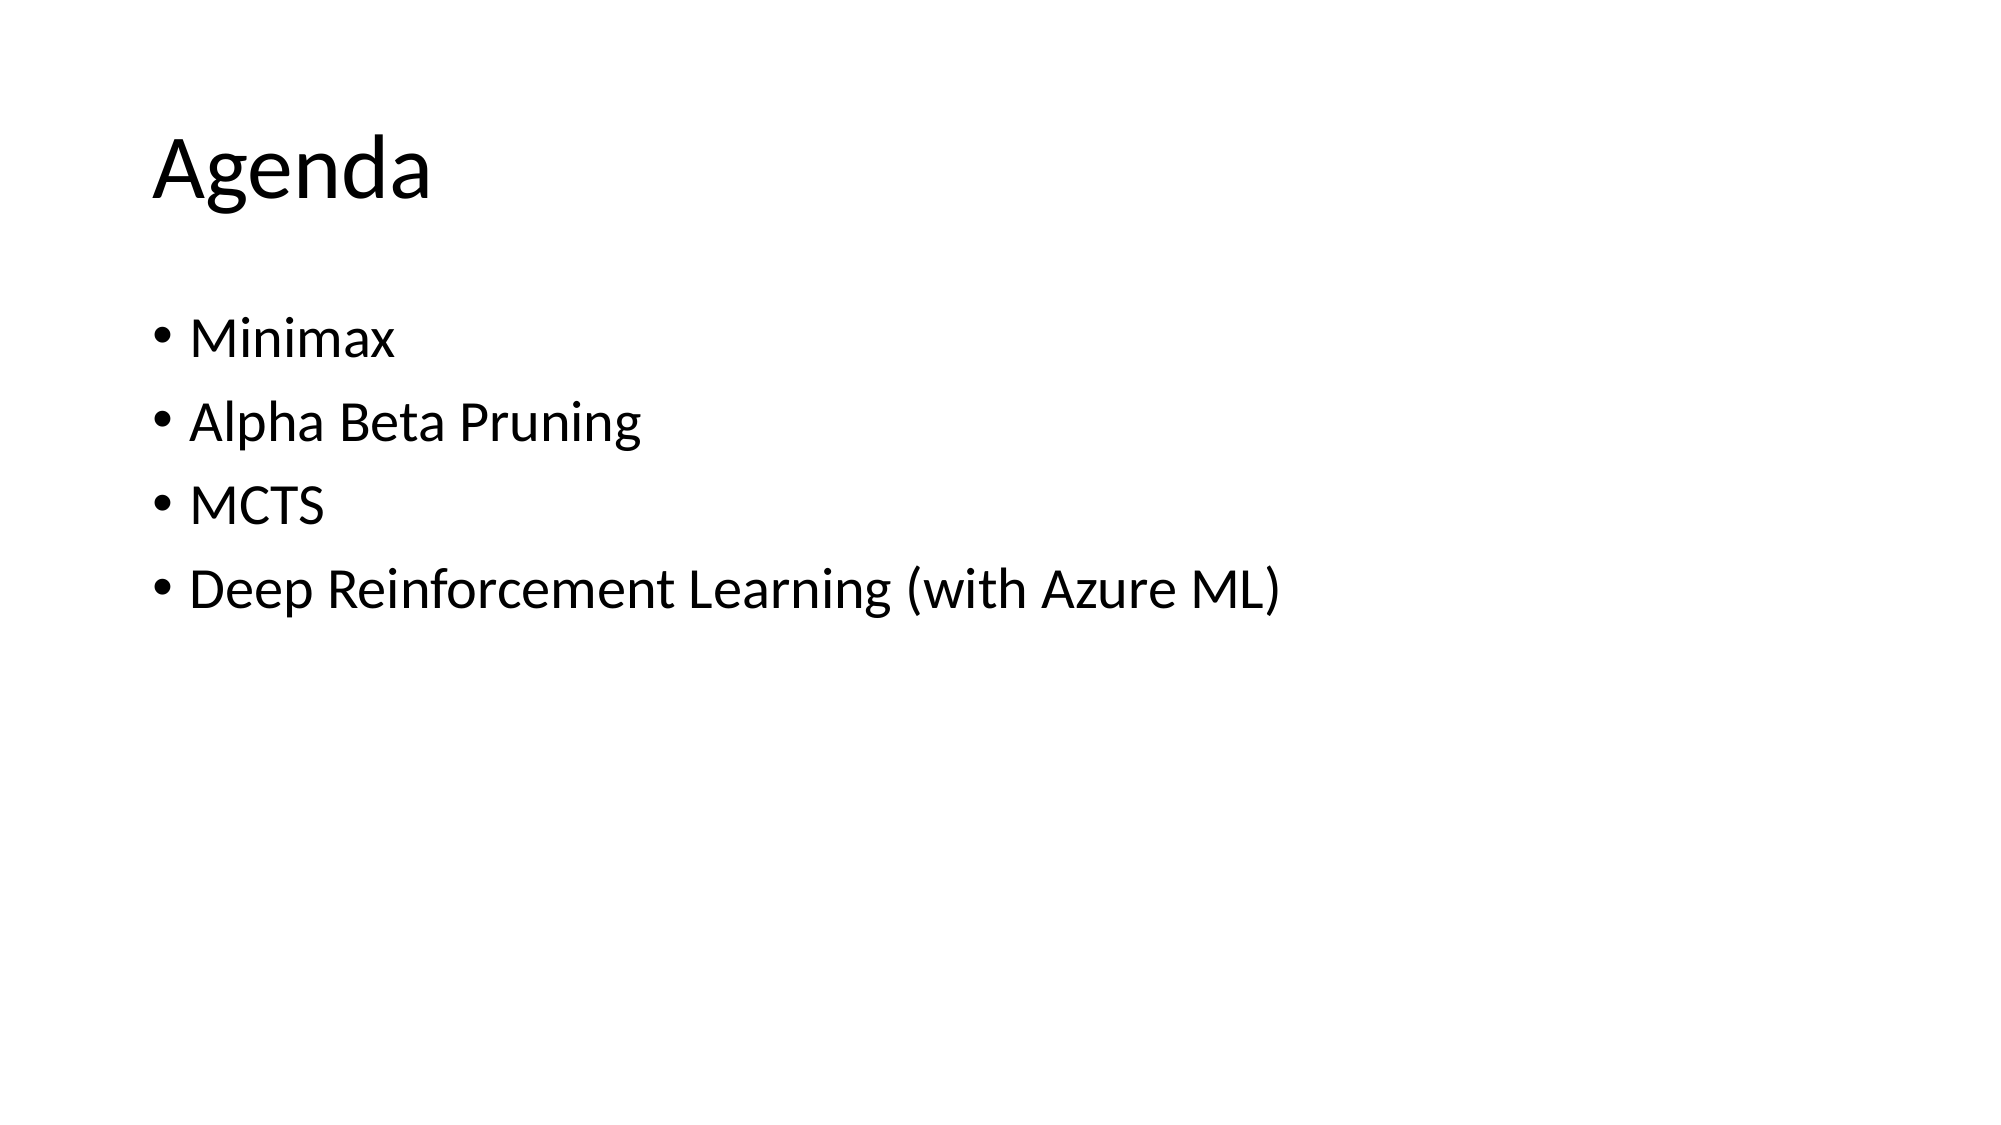

# Agenda
Minimax
Alpha Beta Pruning
MCTS
Deep Reinforcement Learning (with Azure ML)